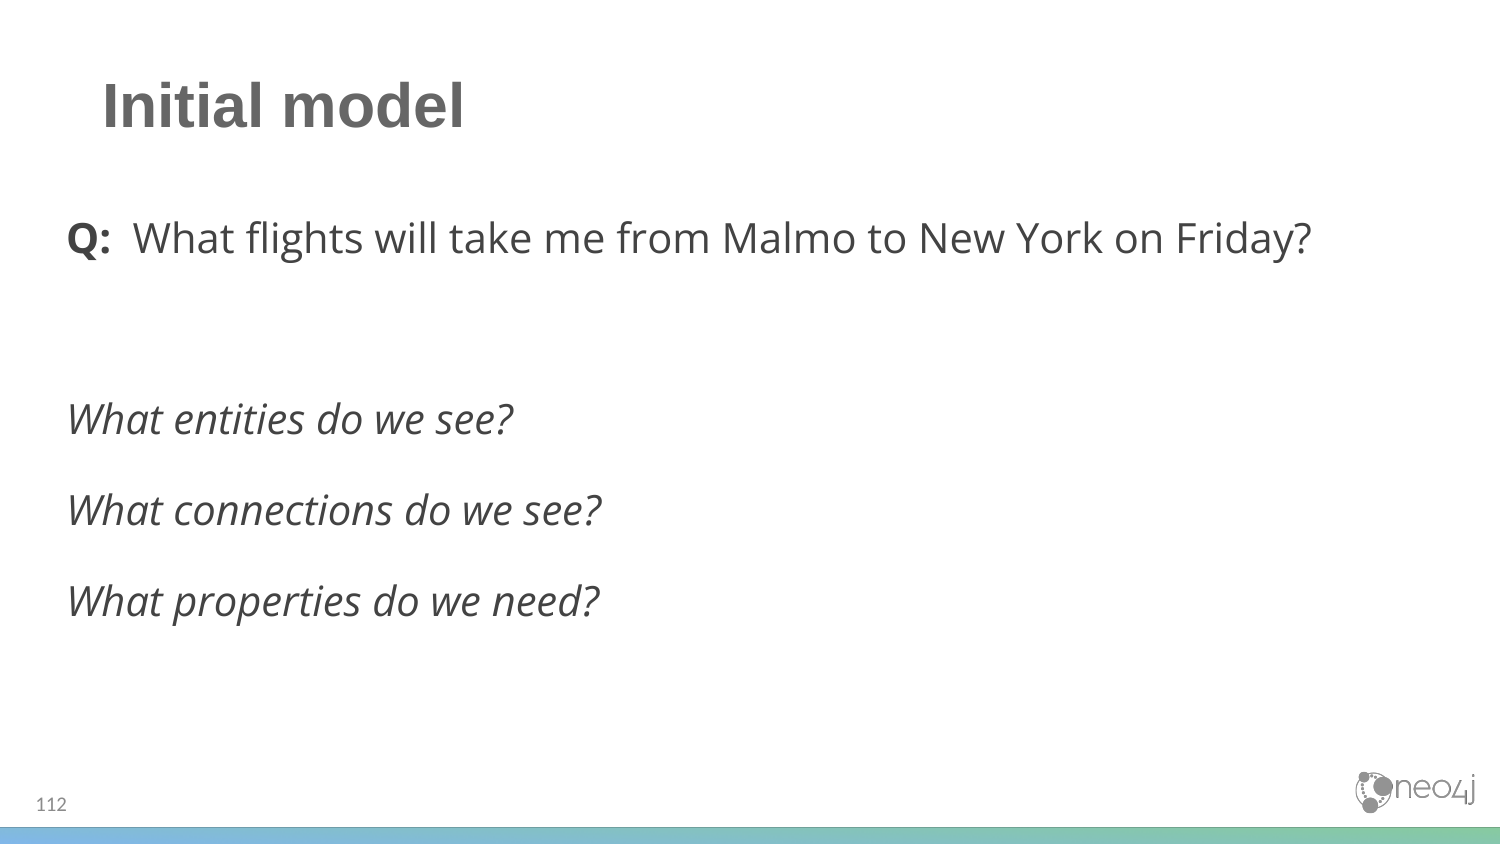

# Initial model
Q:  What flights will take me from Malmo to New York on Friday?

What entities do we see?
What connections do we see?
What properties do we need?

112